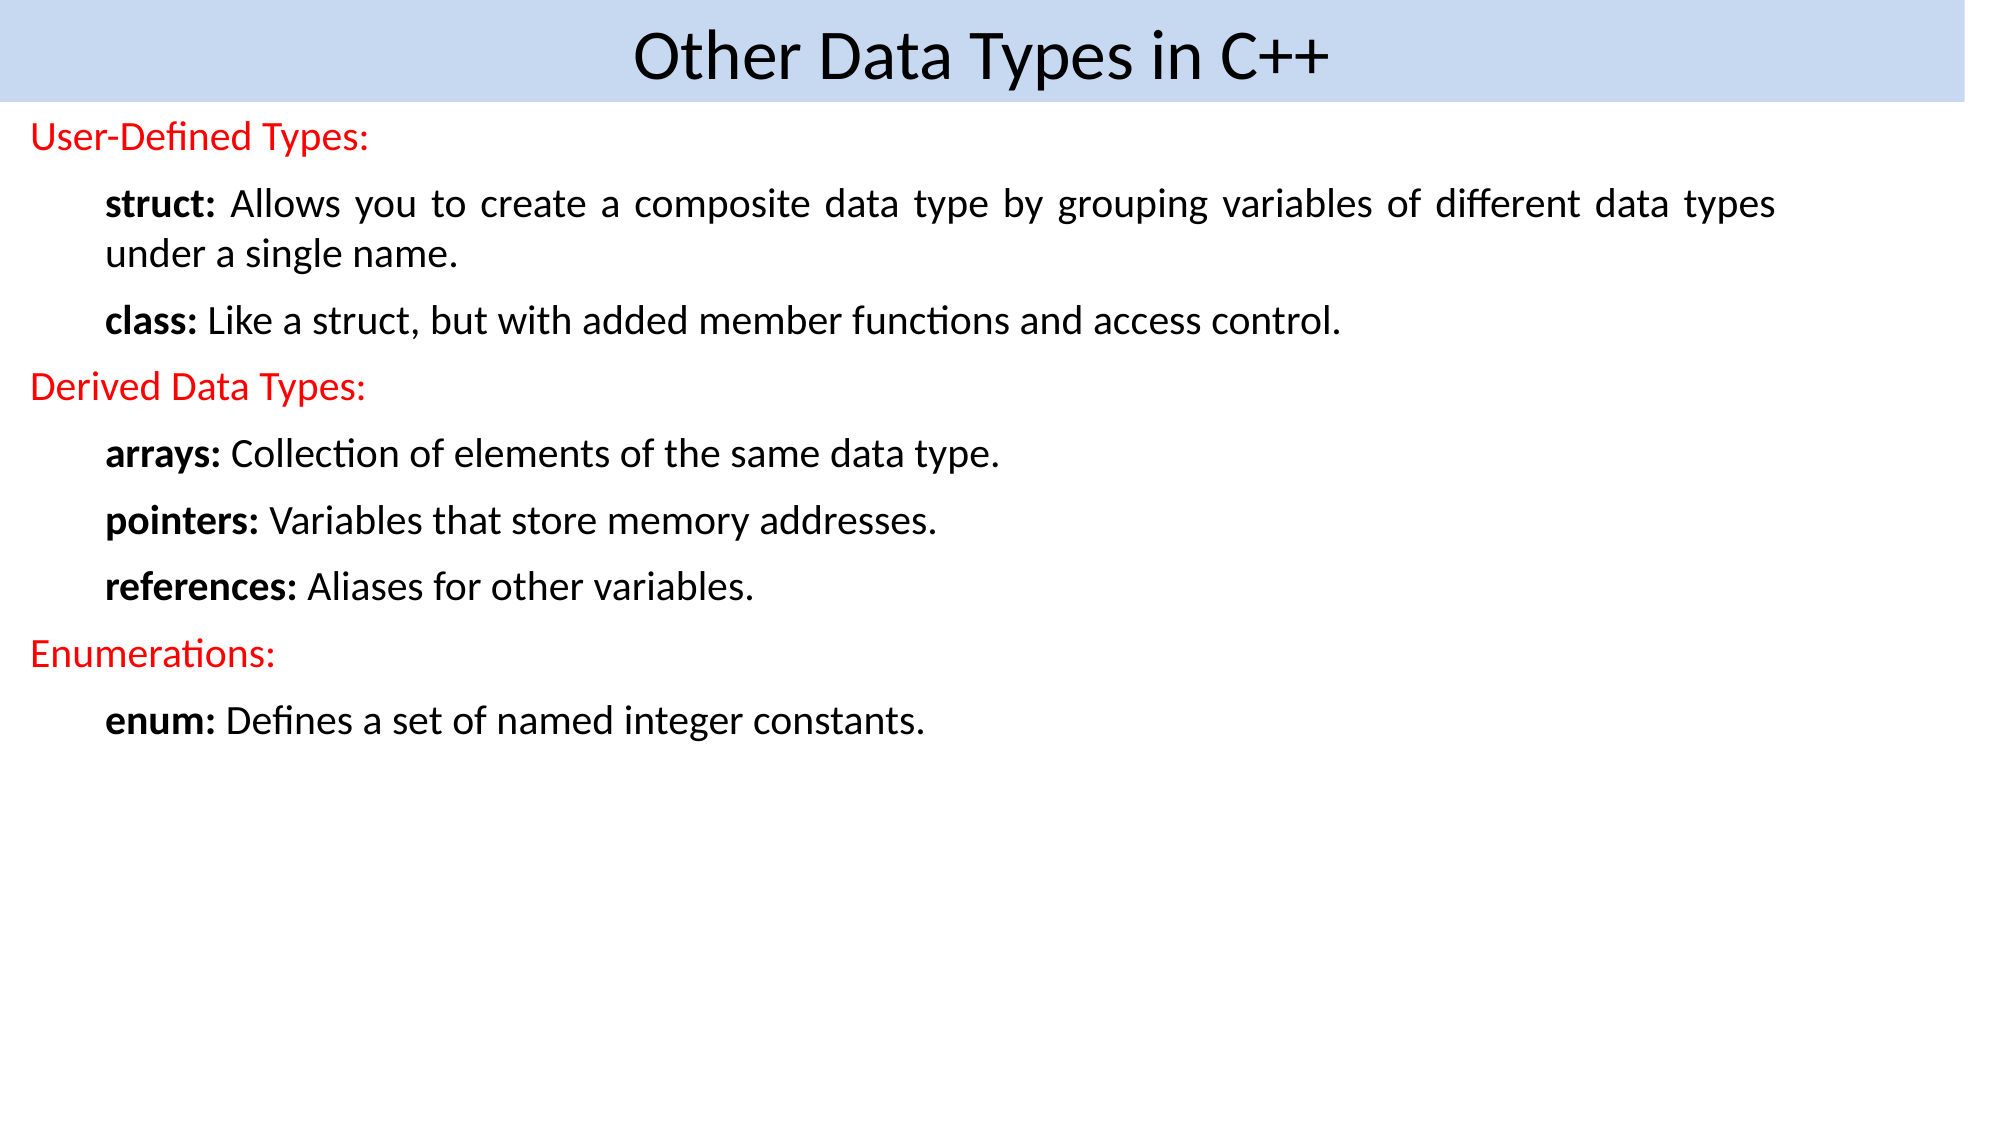

# Other Data Types in C++
User-Defined Types:
struct: Allows you to create a composite data type by grouping variables of different data types under a single name.
class: Like a struct, but with added member functions and access control.
Derived Data Types:
arrays: Collection of elements of the same data type.
pointers: Variables that store memory addresses.
references: Aliases for other variables.
Enumerations:
enum: Defines a set of named integer constants.